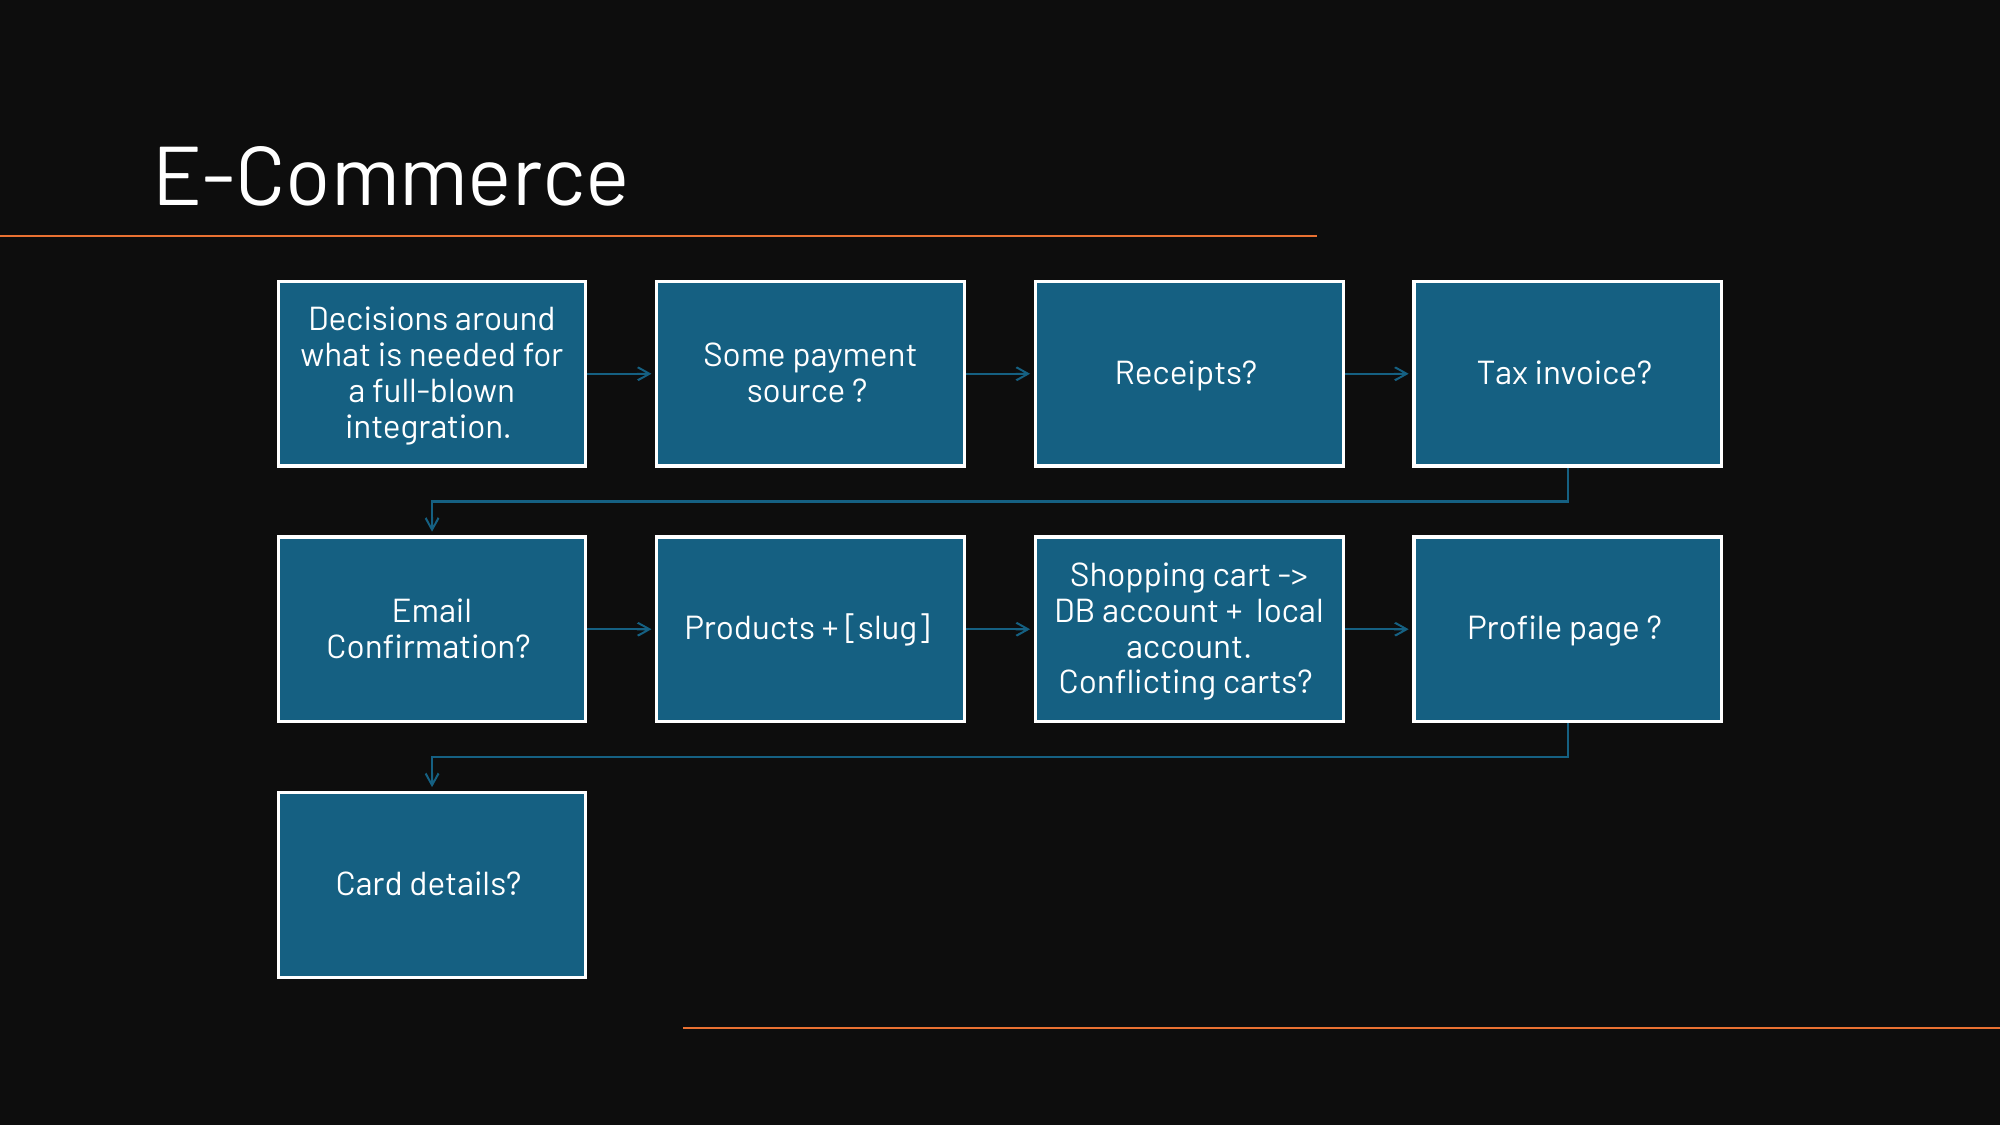

# E-Commerce

Decisions around what is needed for a full-blown integration.

Some payment source ?

Receipts?

Tax invoice?

Email Confirmation?

Products + [slug]

Shopping cart -> DB account +  local account. Conflicting carts?

Profile page ?
Card details?